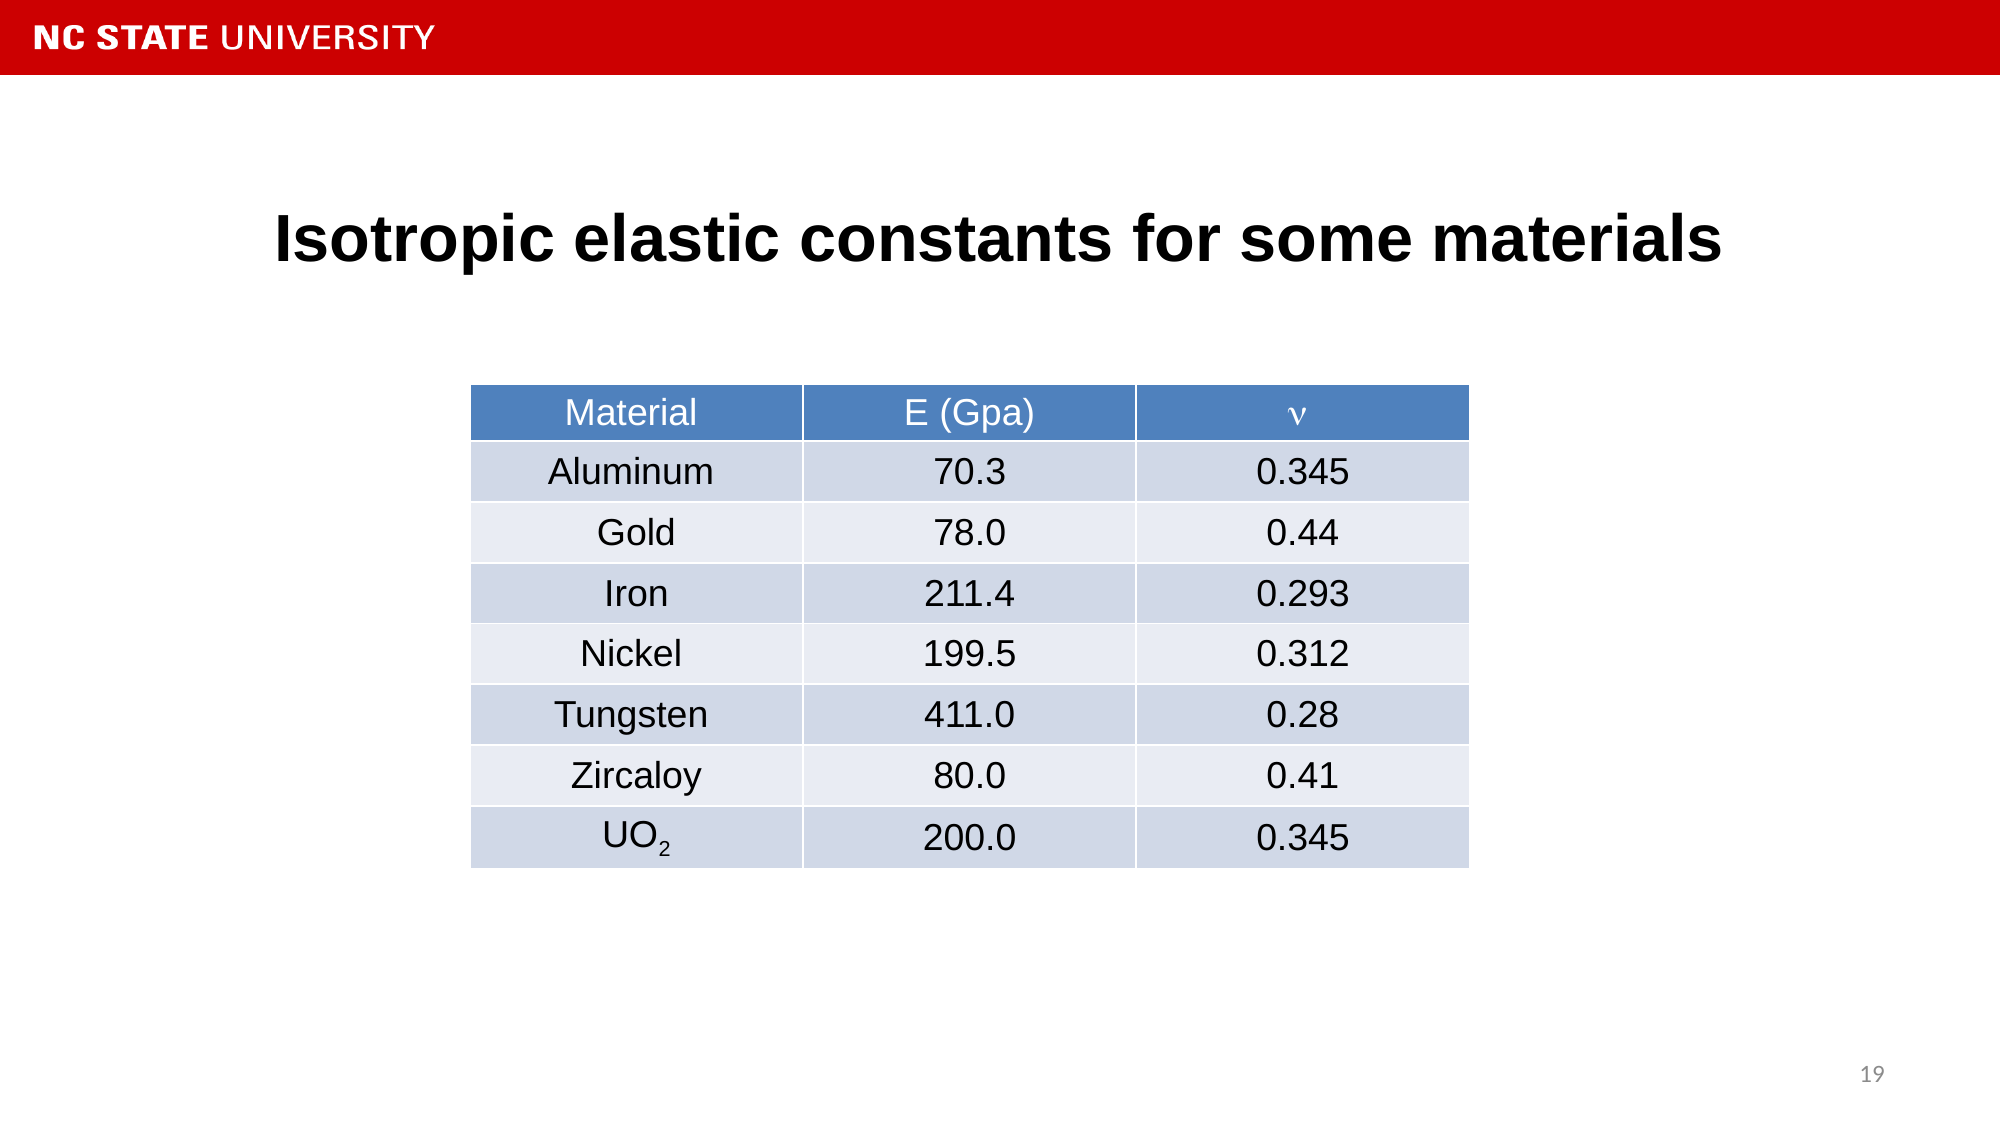

# Isotropic elastic constants for some materials
| Material | E (Gpa) | ν |
| --- | --- | --- |
| Aluminum | 70.3 | 0.345 |
| Gold | 78.0 | 0.44 |
| Iron | 211.4 | 0.293 |
| Nickel | 199.5 | 0.312 |
| Tungsten | 411.0 | 0.28 |
| Zircaloy | 80.0 | 0.41 |
| UO2 | 200.0 | 0.345 |
19